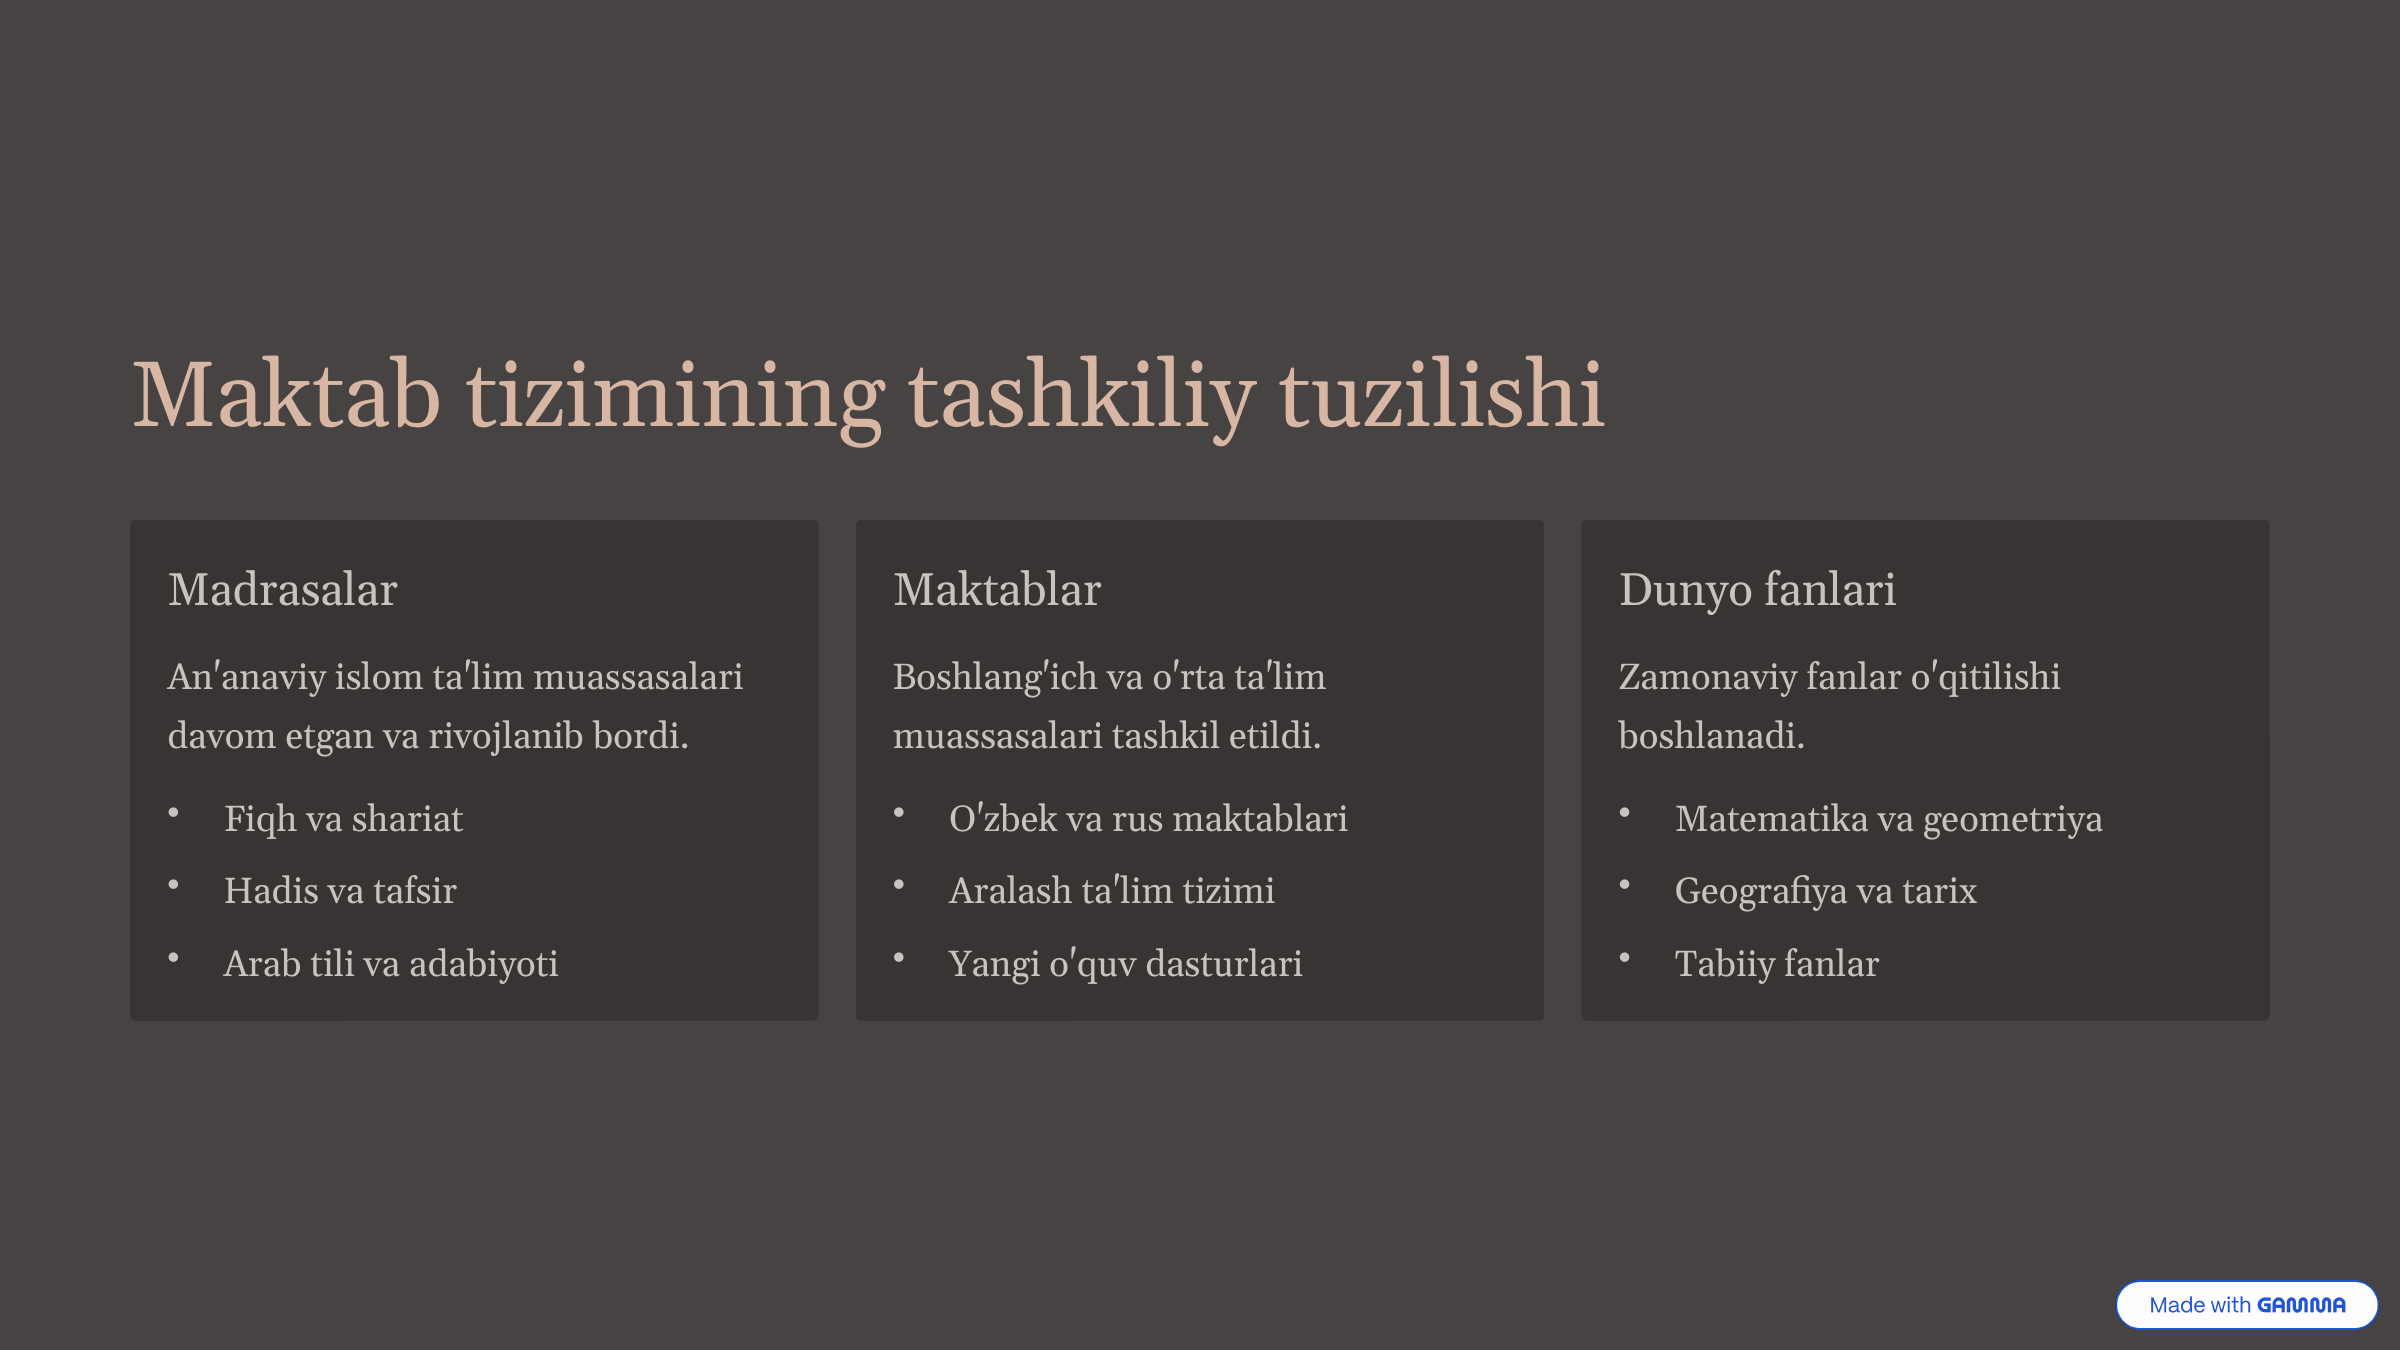

Maktab tizimining tashkiliy tuzilishi

Madrasalar
Maktablar
Dunyo fanlari
An'anaviy islom ta'lim muassasalari davom etgan va rivojlanib bordi.
Boshlang'ich va o'rta ta'lim muassasalari tashkil etildi.
Zamonaviy fanlar o'qitilishi boshlanadi.
Fiqh va shariat
O'zbek va rus maktablari
Matematika va geometriya
Hadis va tafsir
Aralash ta'lim tizimi
Geografiya va tarix
Arab tili va adabiyoti
Yangi o'quv dasturlari
Tabiiy fanlar